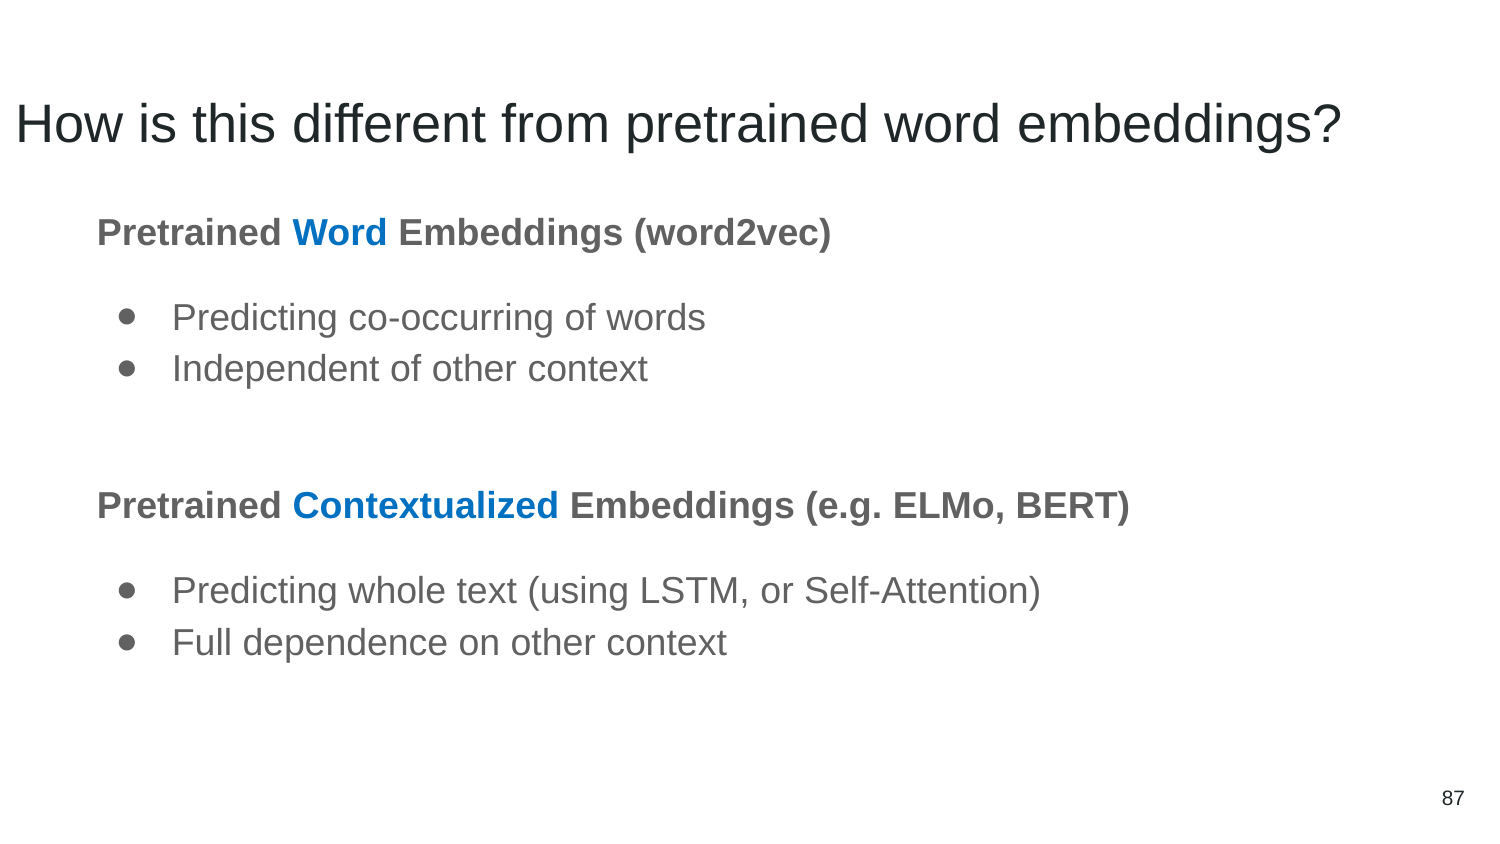

How is this different from pretrained word embeddings?
Pretrained Word Embeddings (word2vec)
Predicting co-occurring of words
Independent of other context

Pretrained Contextualized Embeddings (e.g. ELMo, BERT)
Predicting whole text (using LSTM, or Self-Attention)
Full dependence on other context
87